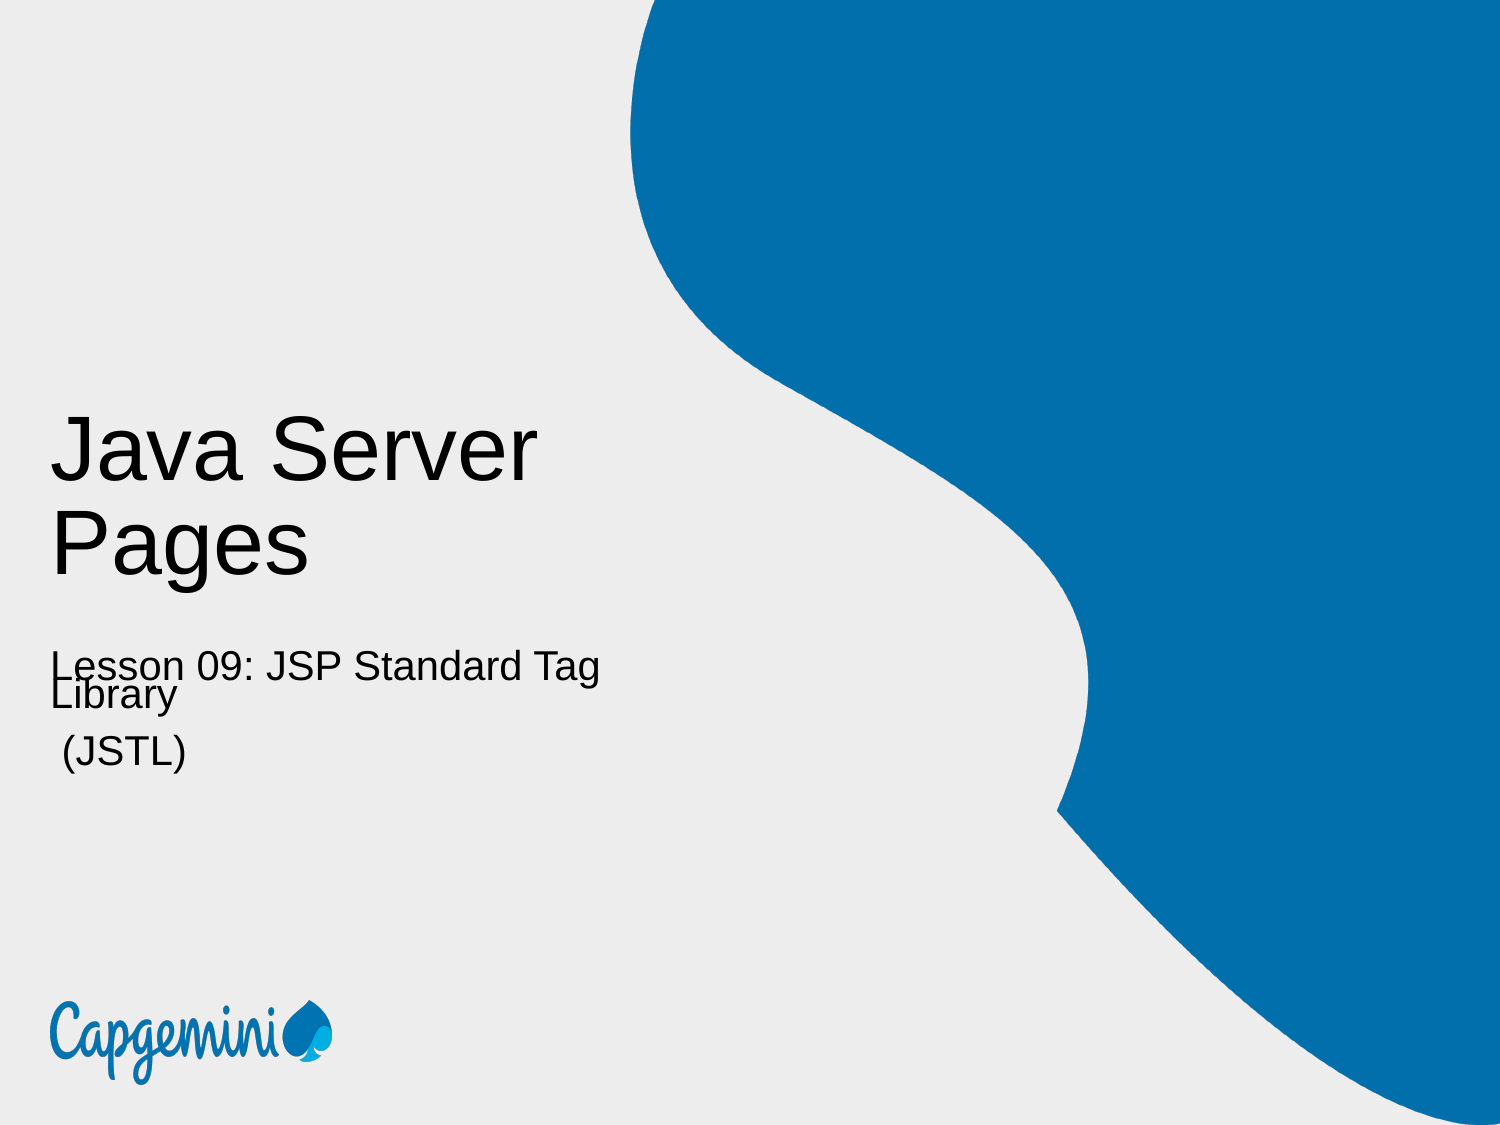

# Java Server Pages

Lesson 09: JSP Standard Tag Library

 (JSTL)